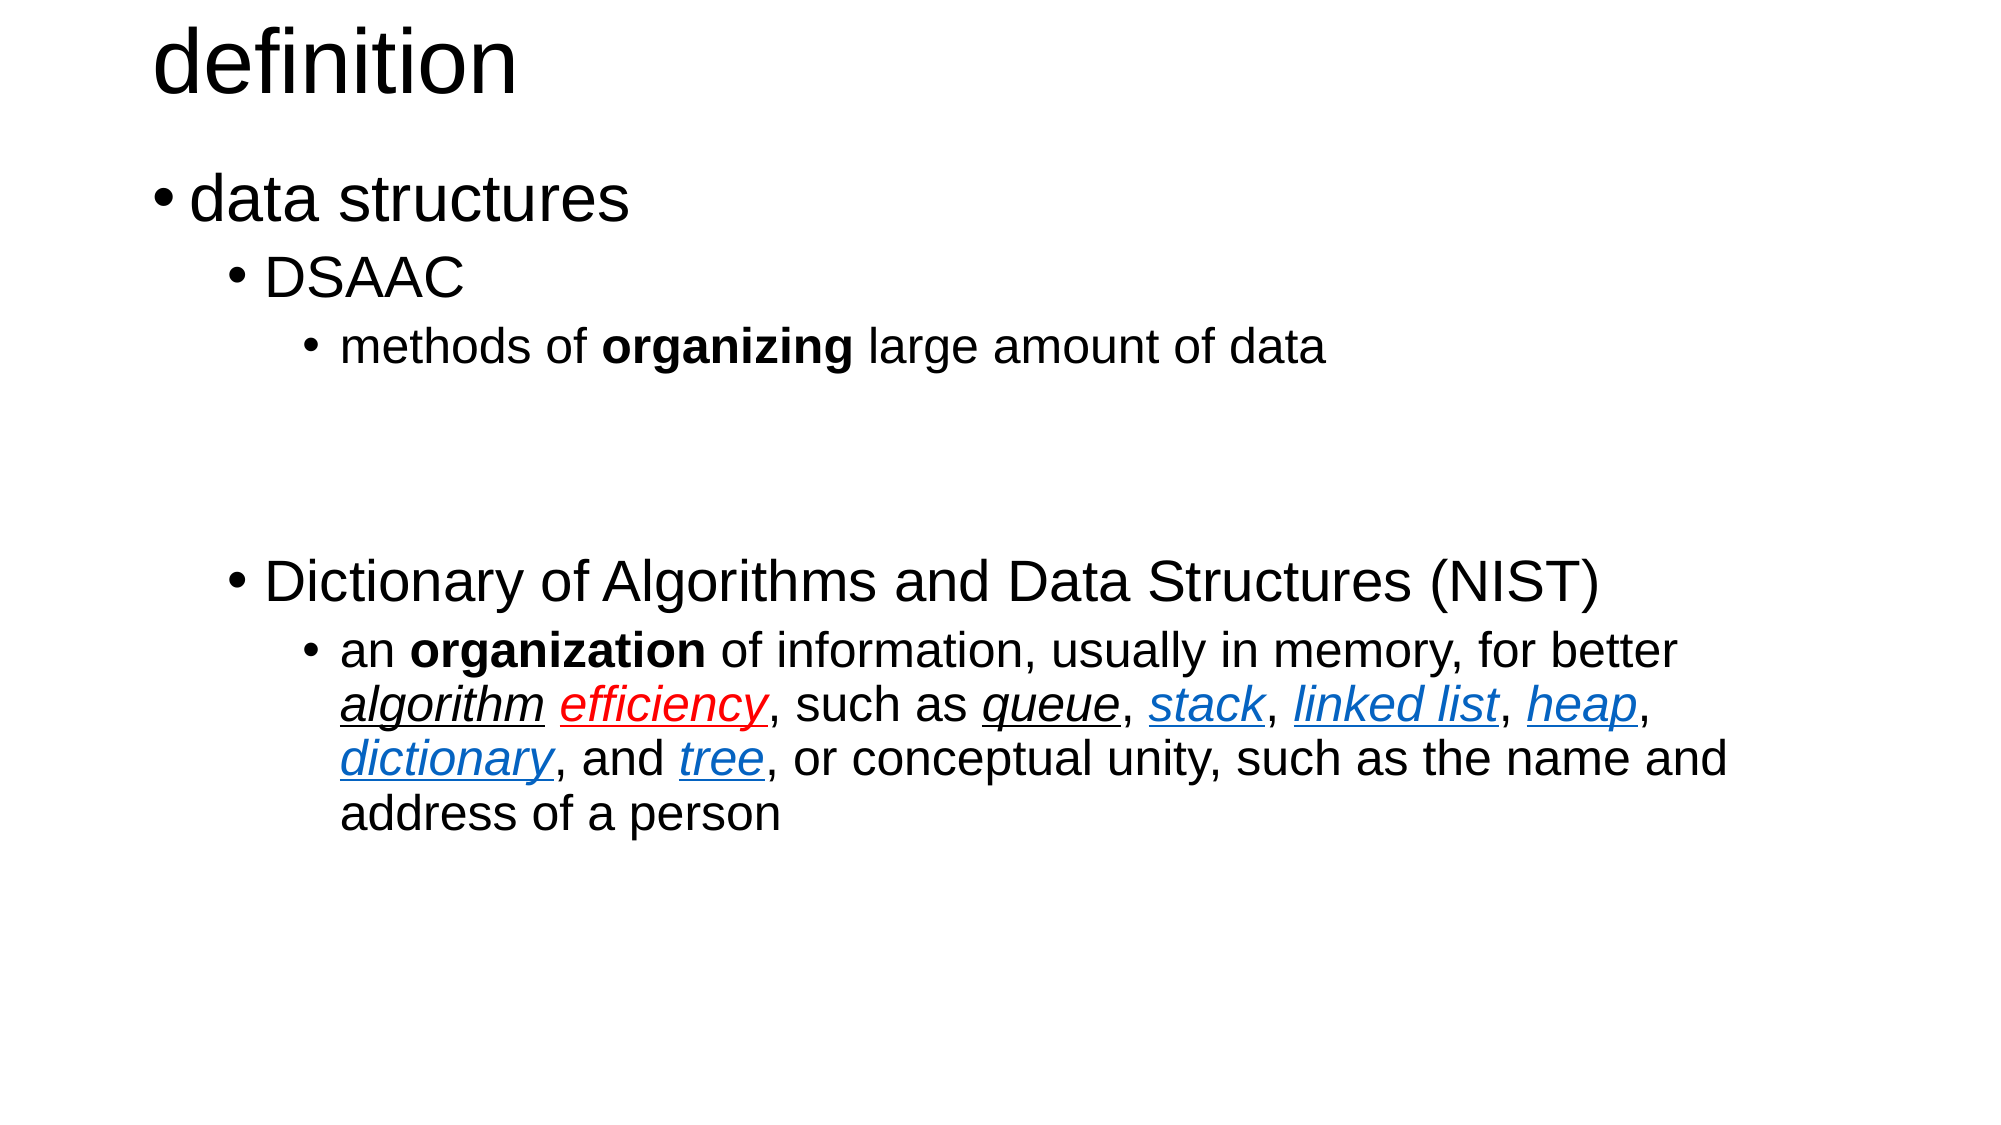

# definition
data structures
DSAAC
methods of organizing large amount of data

Dictionary of Algorithms and Data Structures (NIST)
an organization of information, usually in memory, for better algorithm efficiency, such as queue, stack, linked list, heap, dictionary, and tree, or conceptual unity, such as the name and address of a person